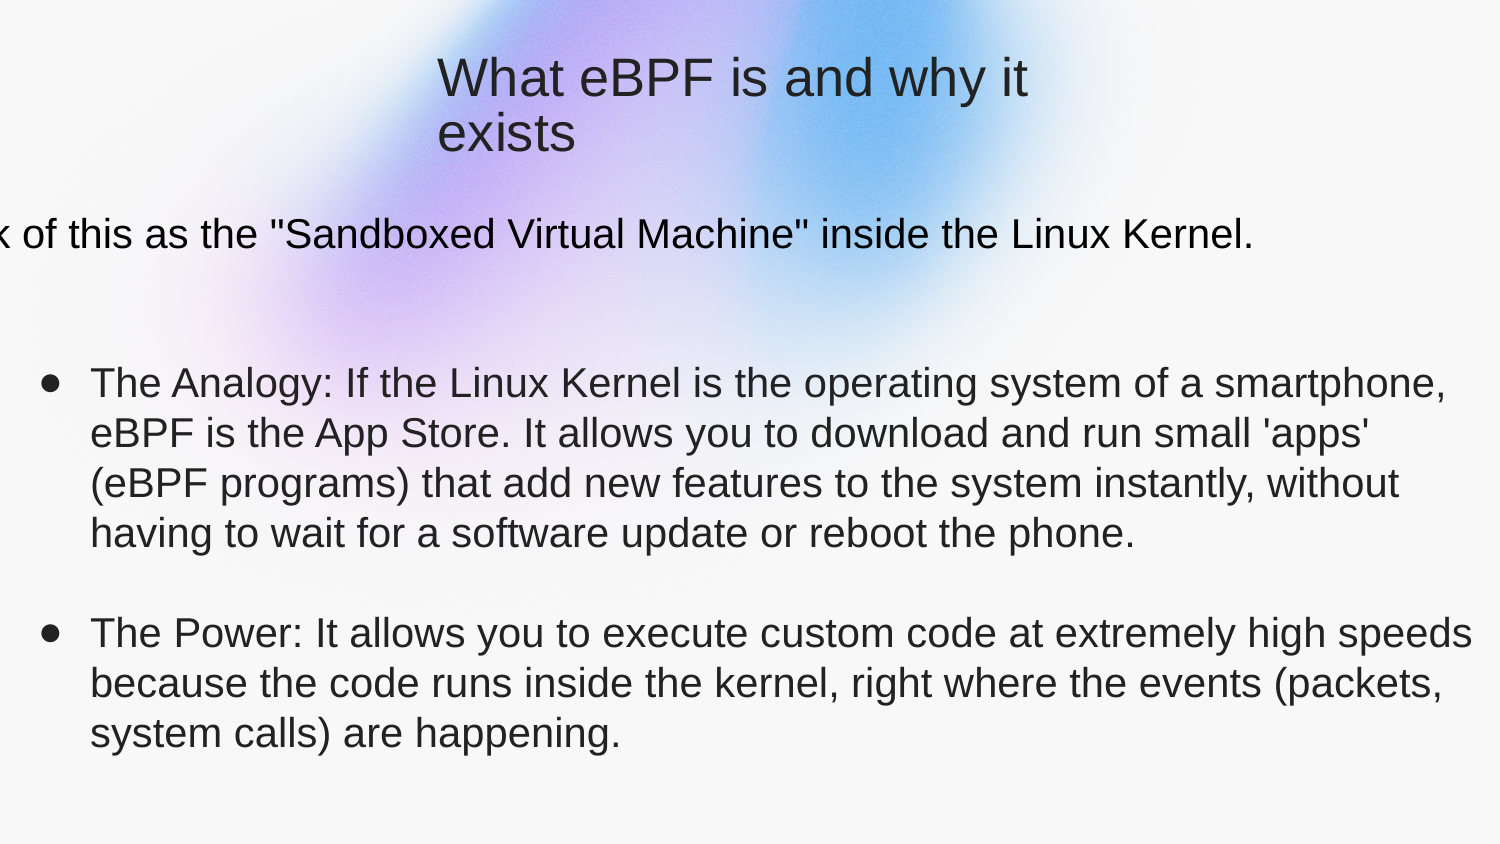

# What eBPF is and why it exists
Think of this as the "Sandboxed Virtual Machine" inside the Linux Kernel.
The Analogy: If the Linux Kernel is the operating system of a smartphone, eBPF is the App Store. It allows you to download and run small 'apps' (eBPF programs) that add new features to the system instantly, without having to wait for a software update or reboot the phone.

The Power: It allows you to execute custom code at extremely high speeds because the code runs inside the kernel, right where the events (packets, system calls) are happening.